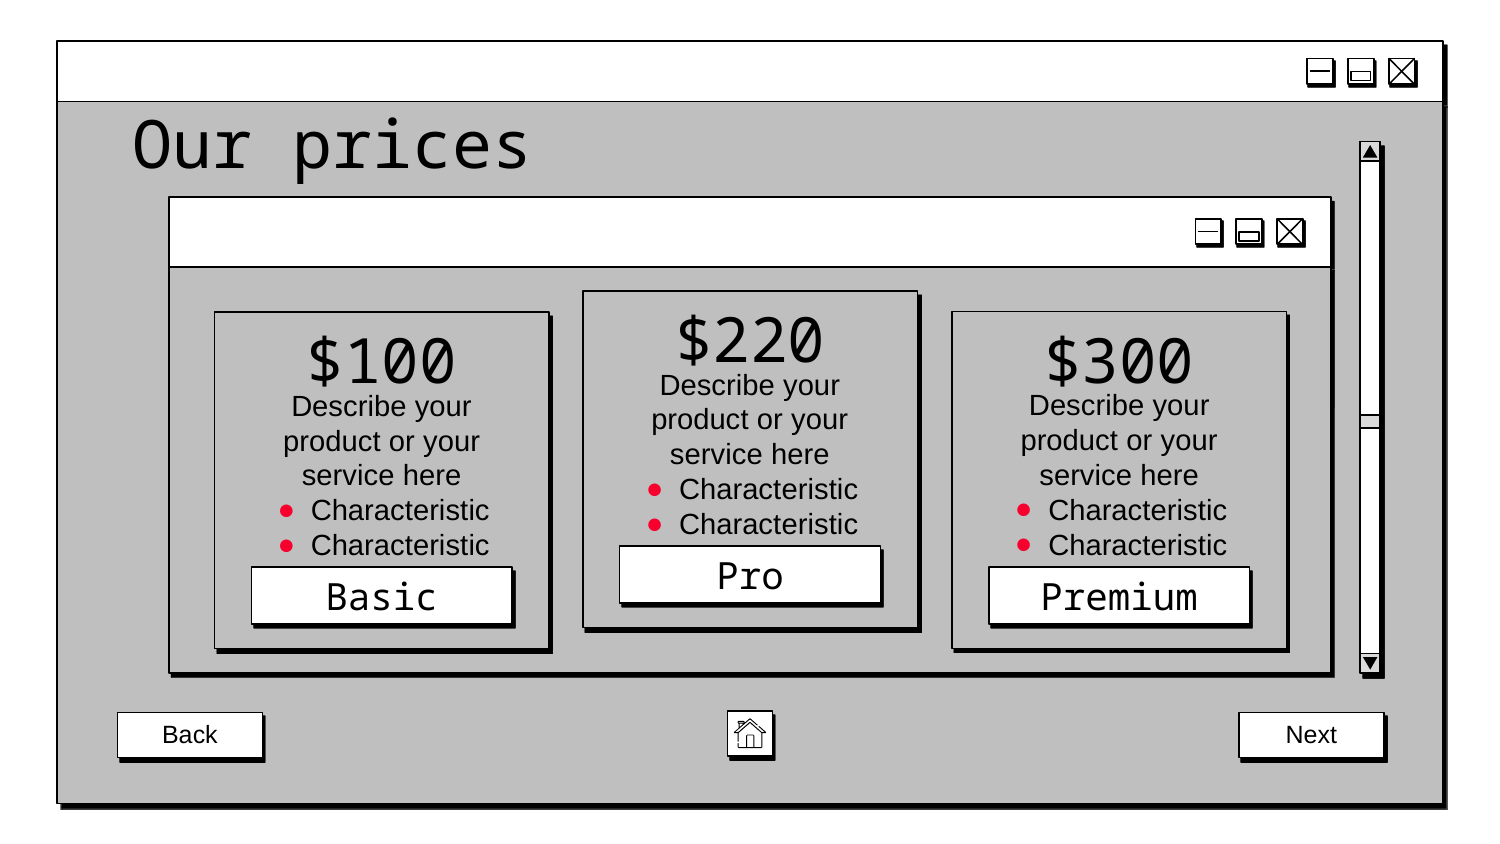

# Our prices

$220

$100
$300
Describe your product or your service here
Characteristic
Characteristic
Describe your product or your service here
Characteristic
Characteristic
Describe your product or your service here
Characteristic
Characteristic

Pro
Basic
Premium

Back
Next